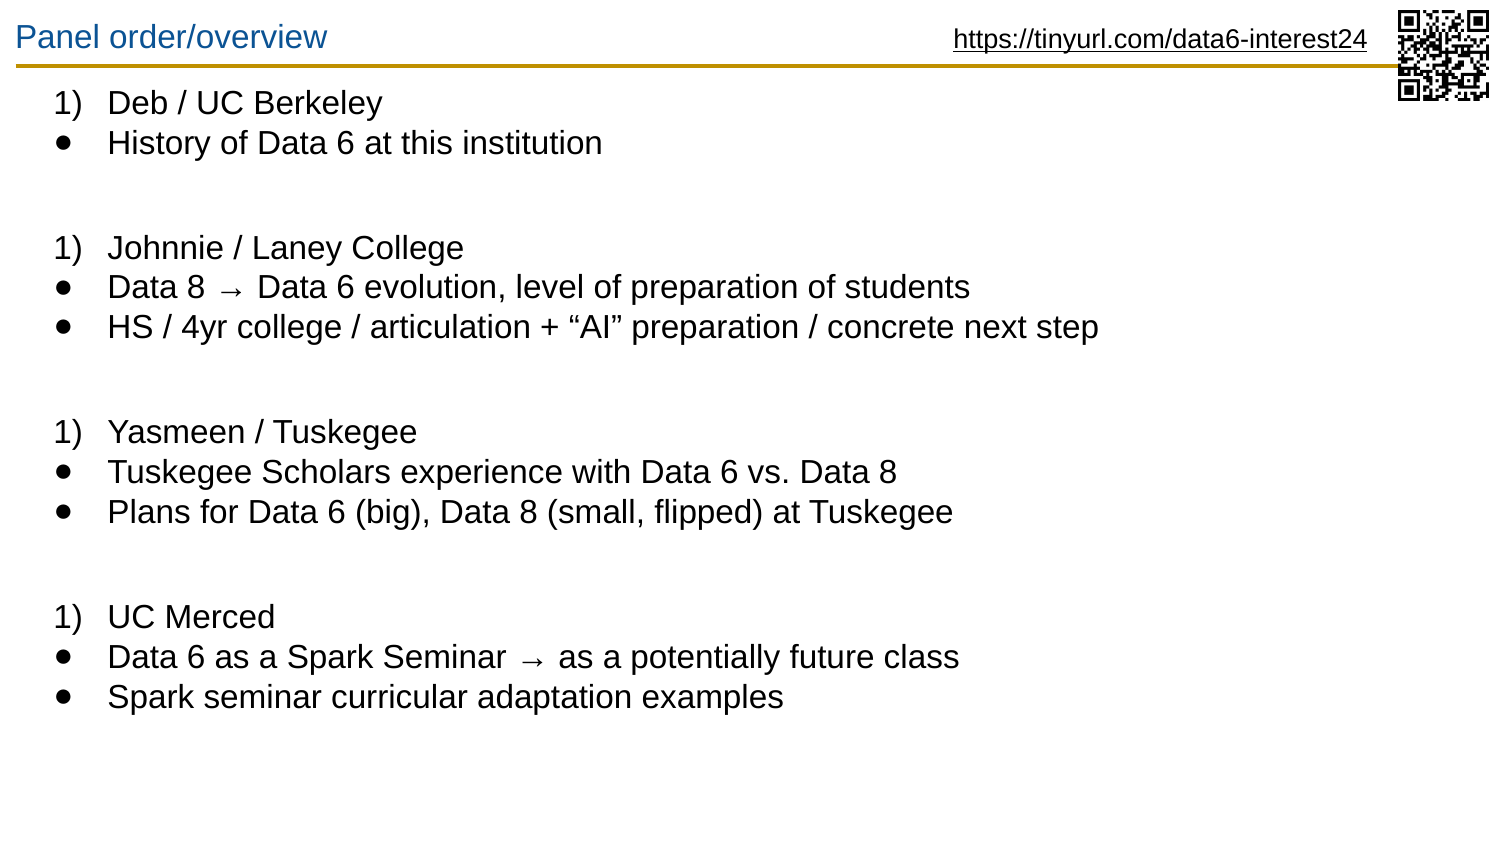

# Panel order/overview
Deb / UC Berkeley
History of Data 6 at this institution

Johnnie / Laney College
Data 8 → Data 6 evolution, level of preparation of students
HS / 4yr college / articulation + “AI” preparation / concrete next step

Yasmeen / Tuskegee
Tuskegee Scholars experience with Data 6 vs. Data 8
Plans for Data 6 (big), Data 8 (small, flipped) at Tuskegee

UC Merced
Data 6 as a Spark Seminar → as a potentially future class
Spark seminar curricular adaptation examples